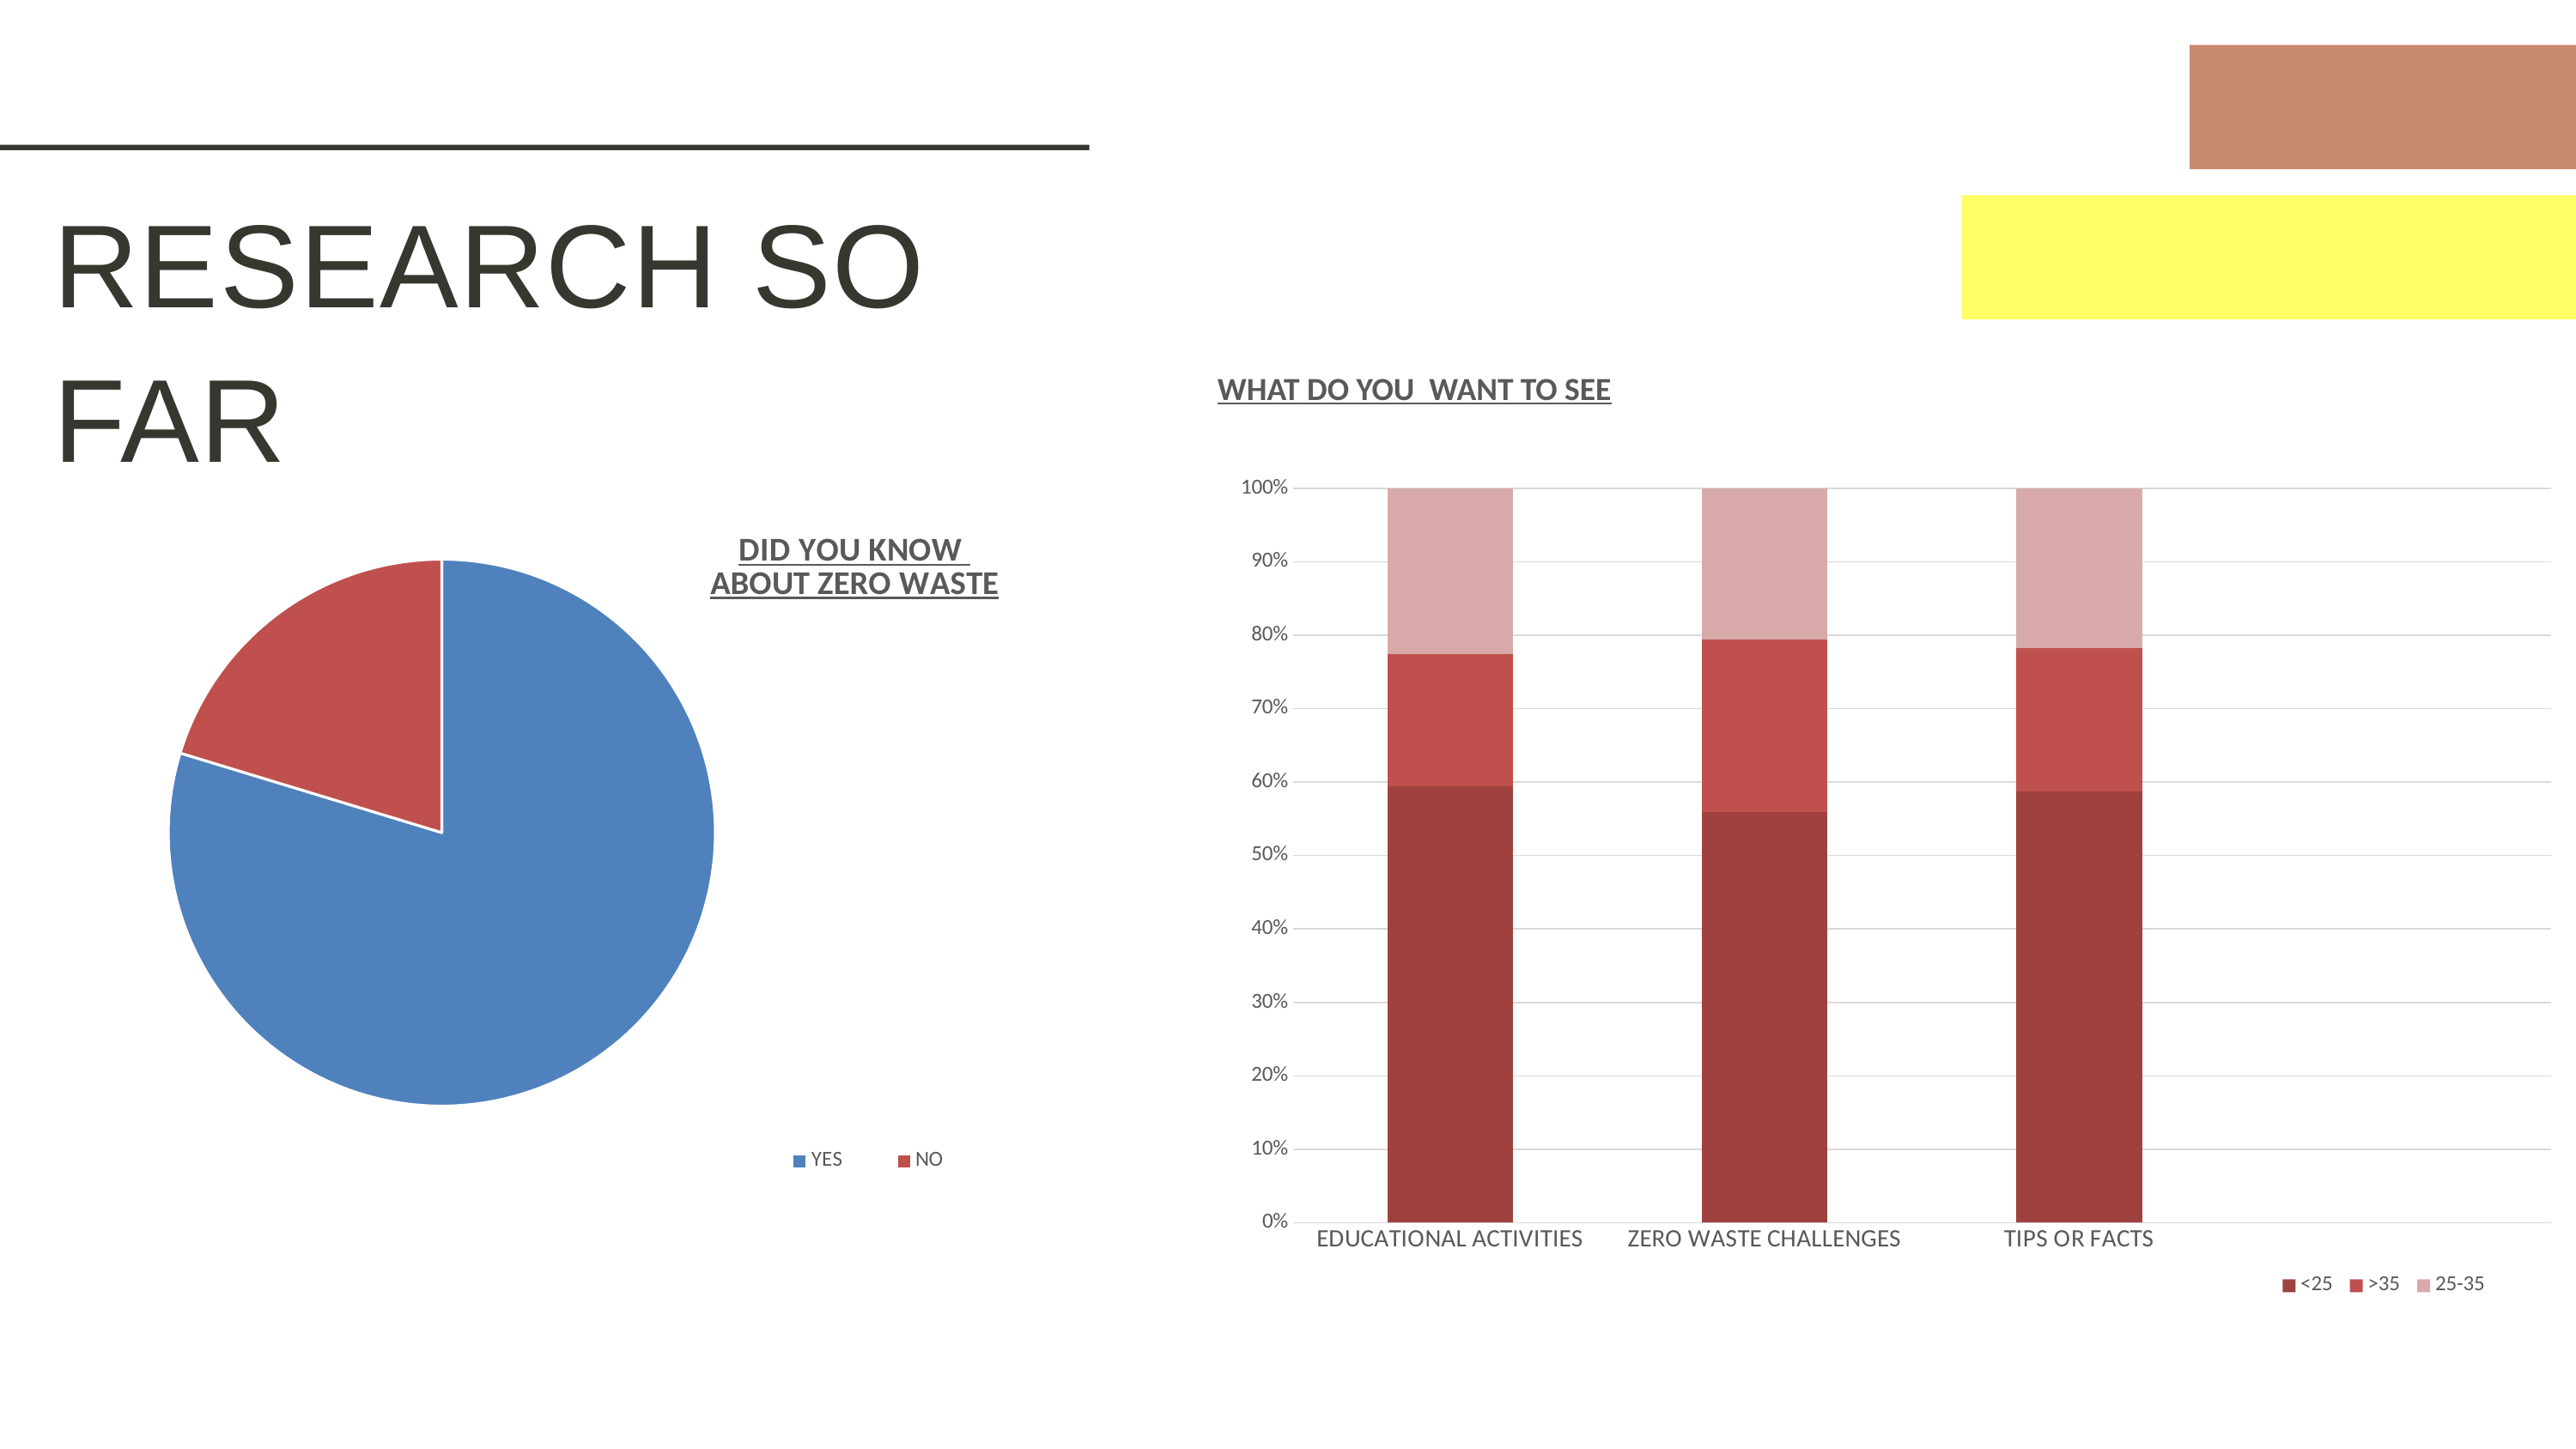

RESEARCH SO FAR

WHAT DO YOU  WANT TO SEE

### Chart

| Category | <25 | >35 | 25-35 |
|---|---|---|---|
| EDUCATIONAL ACTIVITIES | 59.9 | 18.18 | 22.73 |
| ZERO WASTE CHALLENGES | 55.88 | 23.53 | 20.59 |
| TIPS OR FACTS | 58.7 | 19.57 | 21.74 |

### Chart: DID YOU KNOW
ABOUT ZERO WASTE

| Category | Sales |
|---|---|
| YES | 79.7 |
| NO | 20.3 |
ΔΑΝΙΑ